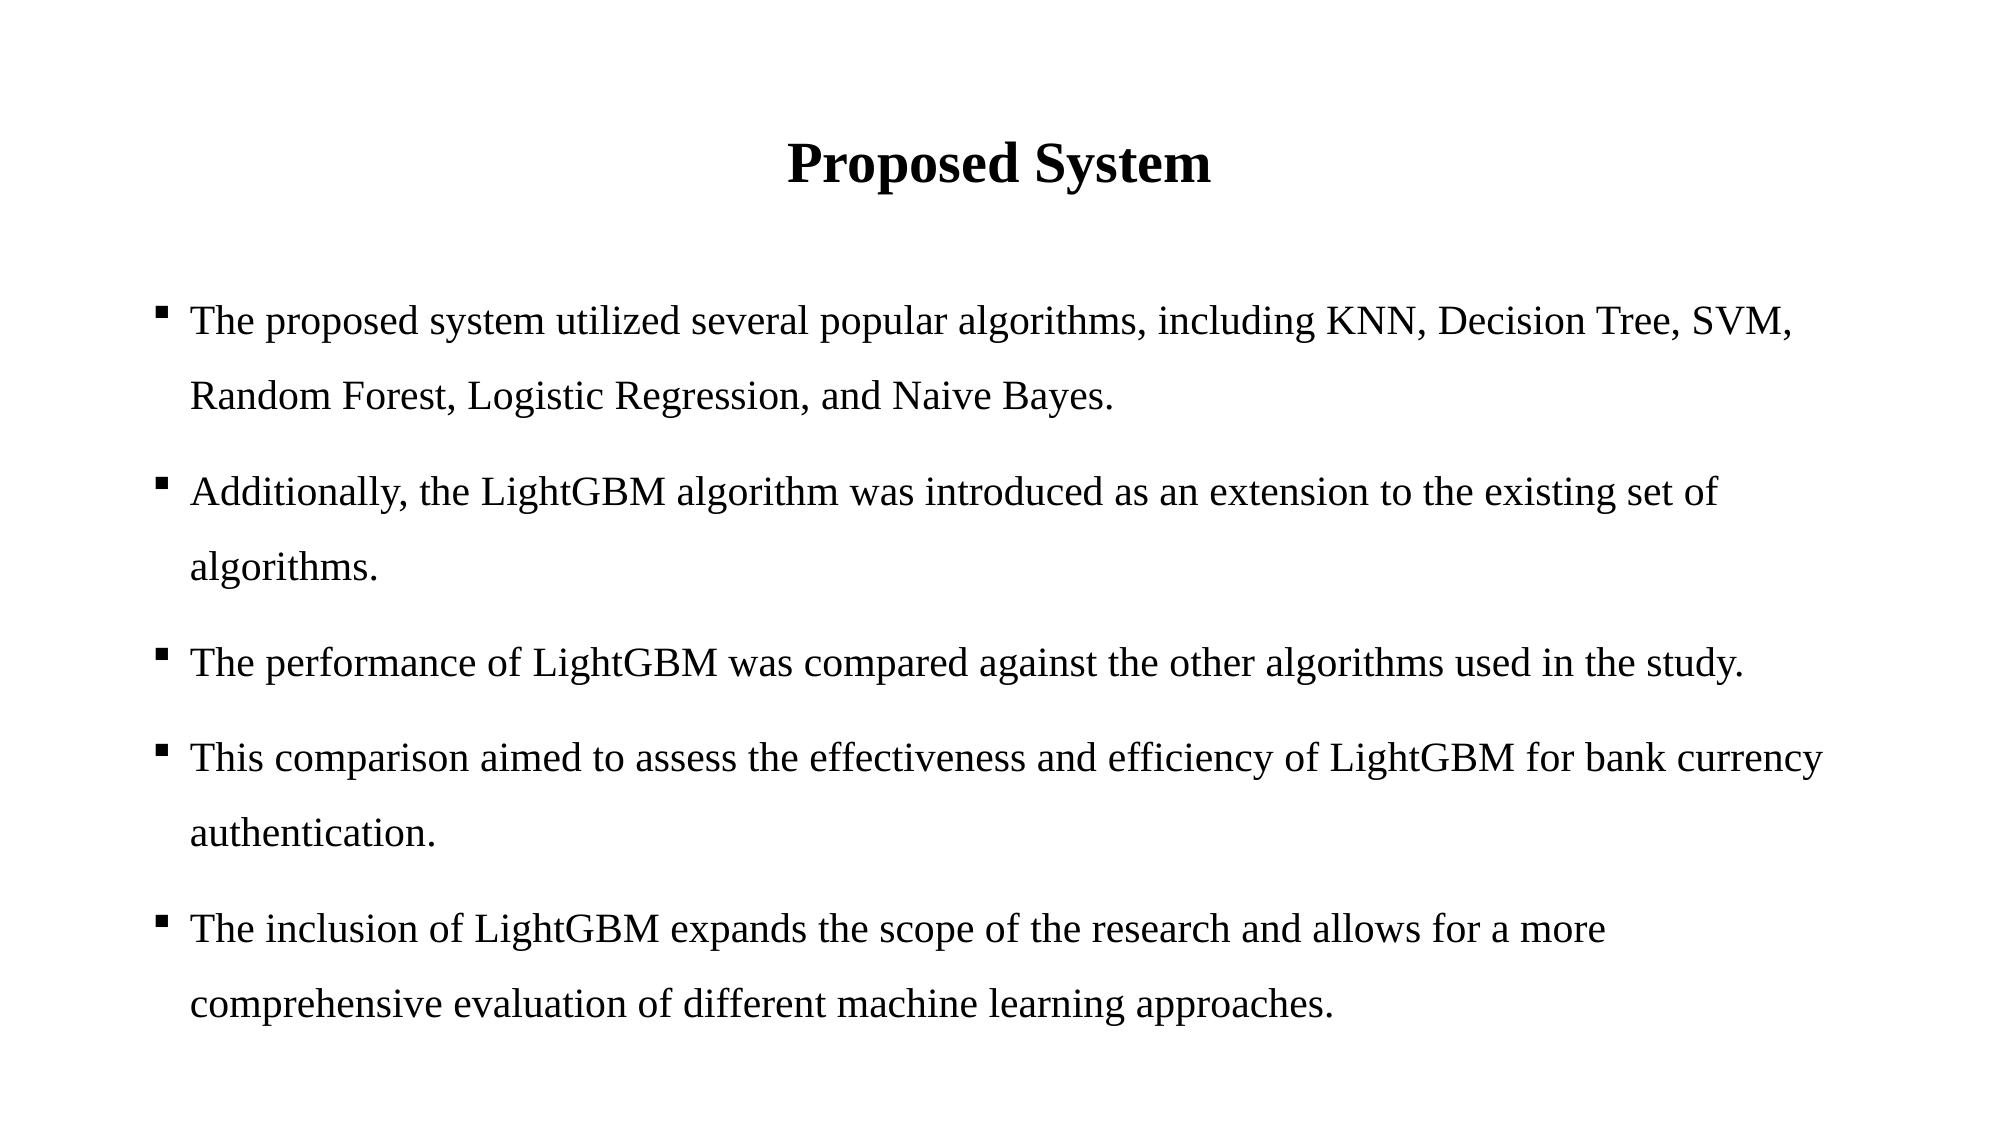

# Proposed System
The proposed system utilized several popular algorithms, including KNN, Decision Tree, SVM, Random Forest, Logistic Regression, and Naive Bayes.
Additionally, the LightGBM algorithm was introduced as an extension to the existing set of algorithms.
The performance of LightGBM was compared against the other algorithms used in the study.
This comparison aimed to assess the effectiveness and efficiency of LightGBM for bank currency authentication.
The inclusion of LightGBM expands the scope of the research and allows for a more comprehensive evaluation of different machine learning approaches.